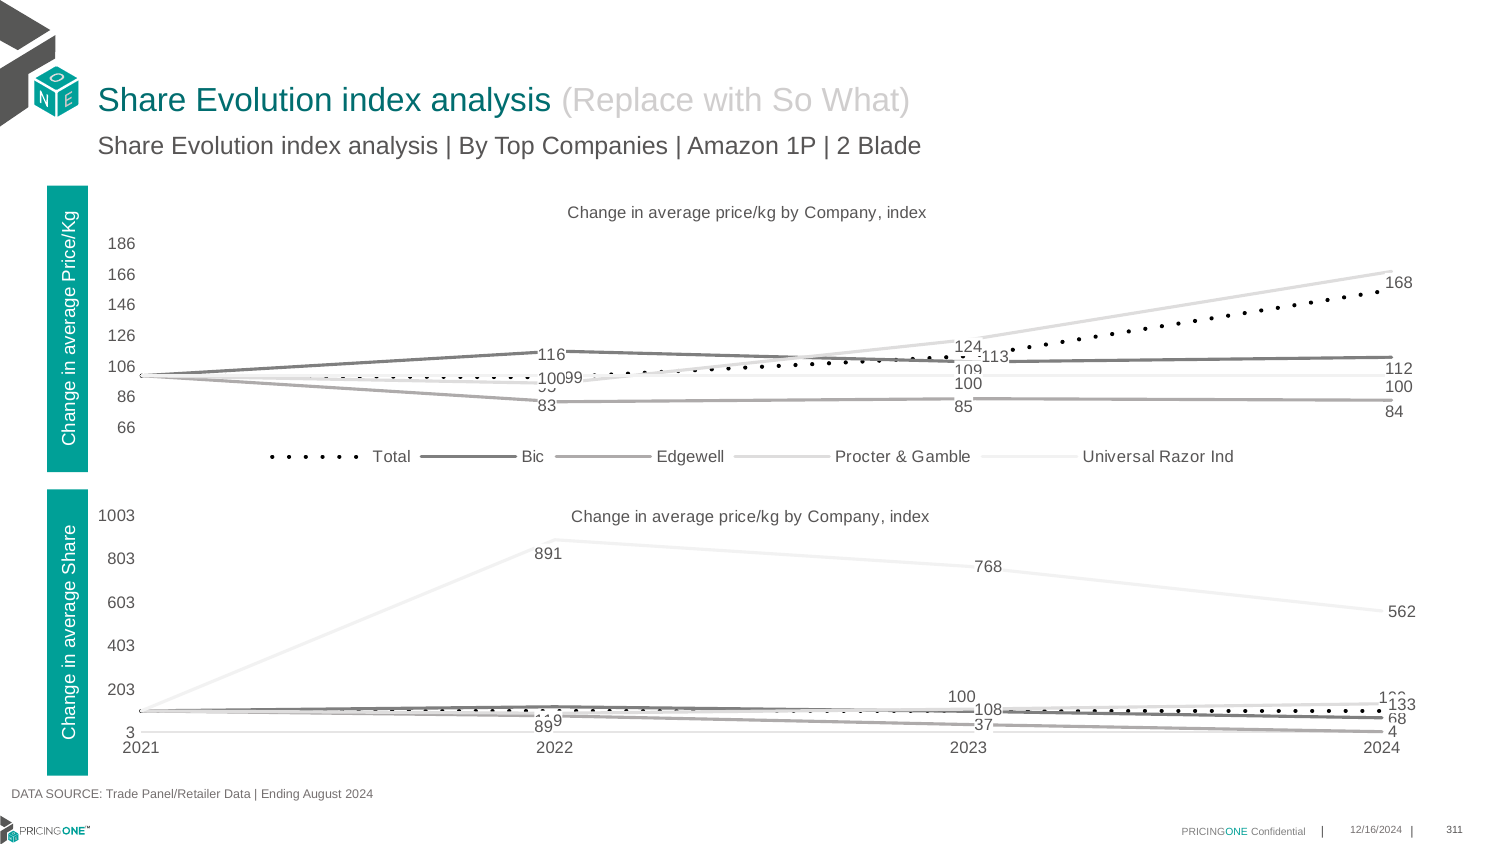

# Share Evolution index analysis (Replace with So What)
Share Evolution index analysis | By Top Companies | Amazon 1P | 2 Blade

### Chart: Change in average price/kg by Company, index

| Category | Total | Bic | Edgewell | Procter & Gamble | Universal Razor Ind |
|---|---|---|---|---|---|
| 2021 | 100.0 | 100.0 | 100.0 | 100.0 | 100.0 |
| 2022 | 99.0 | 116.0 | 83.0 | 95.0 | 100.0 |
| 2023 | 113.0 | 109.0 | 85.0 | 124.0 | 100.0 |
| 2024 | 156.0 | 112.0 | 84.0 | 168.0 | 100.0 |
Change in average Price/Kg

### Chart: Change in average price/kg by Company, index

| Category | Total | Bic | Edgewell | Procter & Gamble | Universal Razor Ind |
|---|---|---|---|---|---|
| 2021 | 100.0 | 100.0 | 100.0 | 100.0 | 100.0 |
| 2022 | 100.0 | 119.0 | 77.0 | 89.0 | 891.0 |
| 2023 | 100.0 | 98.0 | 37.0 | 108.0 | 768.0 |
| 2024 | 100.0 | 68.0 | 4.0 | 133.0 | 562.0 |
Change in average Share
DATA SOURCE: Trade Panel/Retailer Data | Ending August 2024

12/16/2024
311